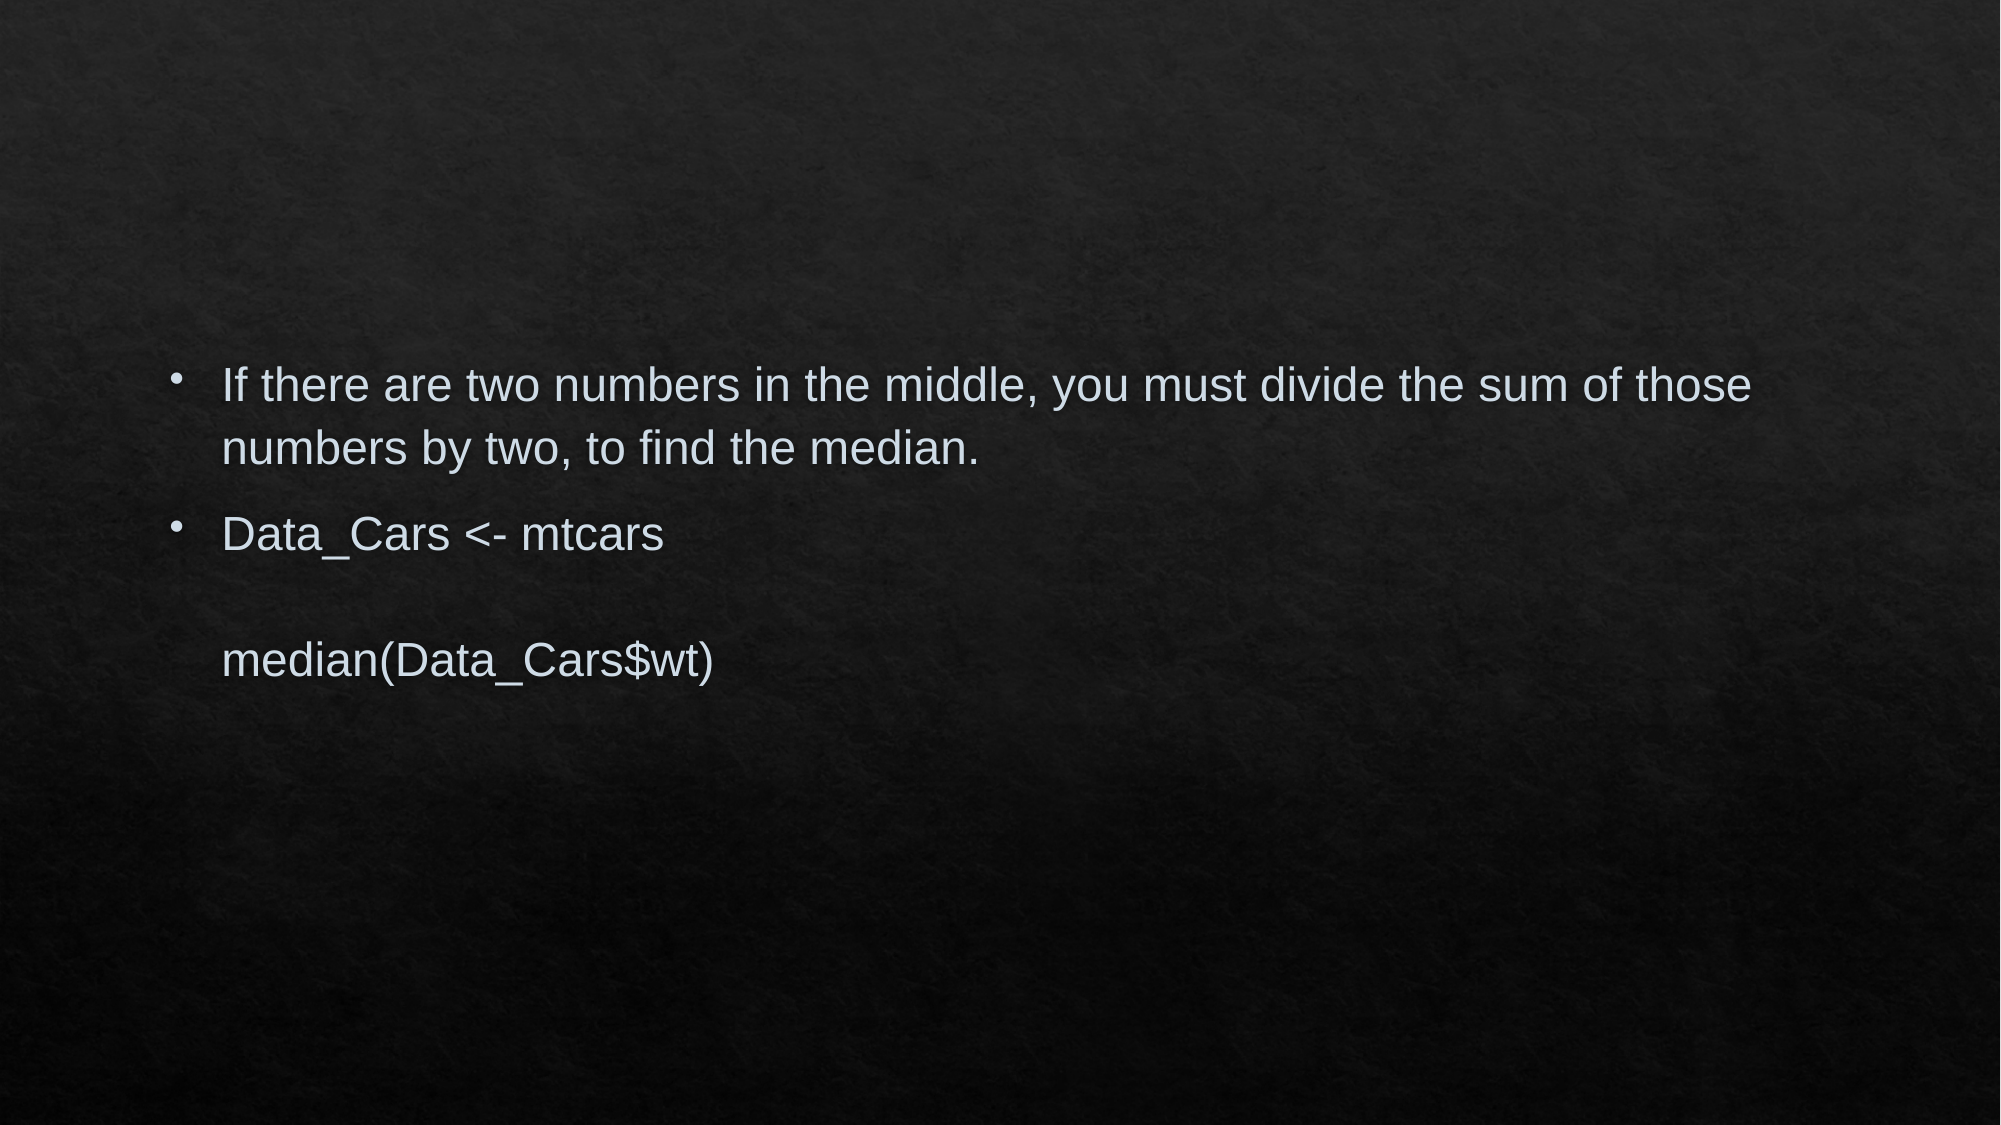

#
If there are two numbers in the middle, you must divide the sum of those numbers by two, to find the median.
Data_Cars <- mtcars
median(Data_Cars$wt)